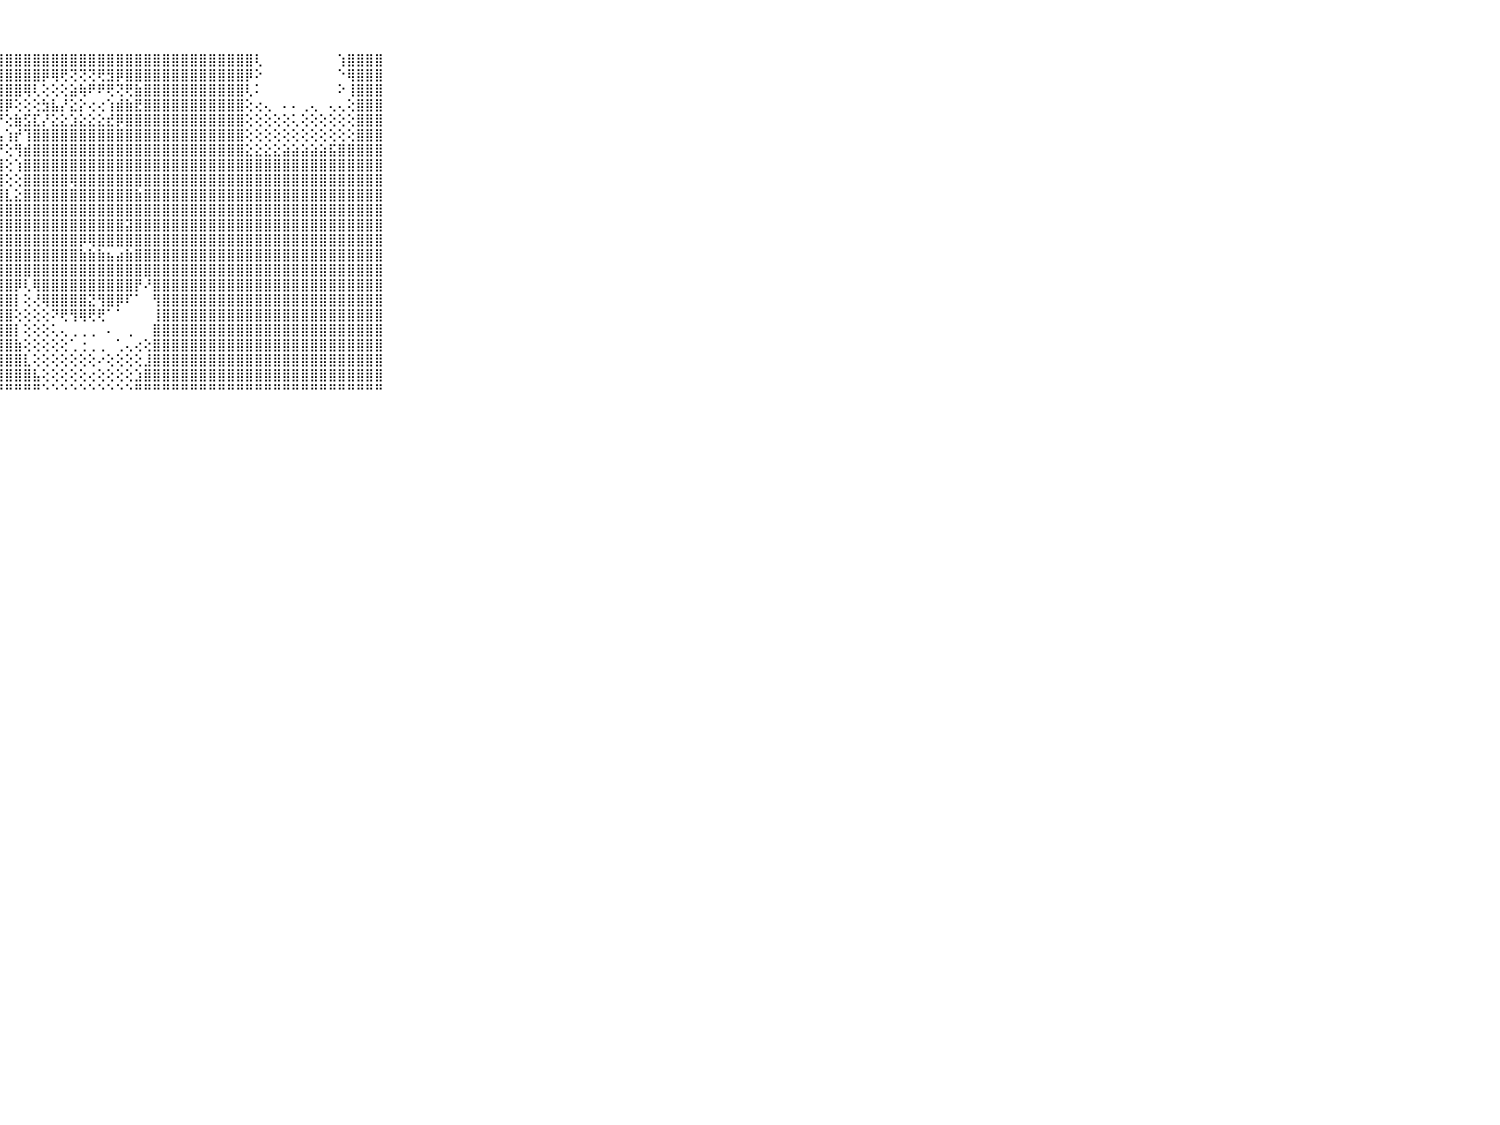

⠀⠀⠀⠀⠀⠀⠀⠀⠀⠀⠀⣿⣿⣿⣿⣿⣿⣿⣿⣿⣿⣿⣿⣿⣿⣿⣿⣿⣿⣿⣿⣿⣿⣿⣿⣿⣿⣿⣿⣿⣿⣿⣿⣿⣿⣿⣿⣿⣿⣿⣿⣿⣿⣿⣿⢇⠀⠀⠀⠀⠀⠀⠀⠀⢱⣿⣿⣿⣿⠀⠀⠀⠀⠀⠀⠀⠀⠀⠀⠀⠀
⠀⠀⠀⠀⠀⠀⠀⠀⠀⠀⠀⣿⣿⣿⣿⣿⣿⣿⣿⣿⣿⣿⣿⣿⣿⣿⣿⣿⣿⣿⣿⣿⡿⢿⢟⢝⢝⢝⢟⣻⡿⣿⣿⣿⣿⣿⣿⣿⣿⣿⣿⣿⣿⣿⡿⠕⠀⠀⠀⠀⠀⠀⠀⠀⠑⢿⣿⣿⣿⠀⠀⠀⠀⠀⠀⠀⠀⠀⠀⠀⠀
⠀⠀⠀⠀⠀⠀⠀⠀⠀⠀⠀⣿⣿⣿⣿⣿⣿⣿⣿⣿⣿⣿⣿⣿⣿⣿⣿⣿⣿⣿⢿⢇⢕⢕⢕⣵⢷⠟⠟⢟⢝⢟⣷⣿⣿⣿⣿⣿⣿⣿⣿⣿⣿⣿⢇⠅⠀⠀⠀⠀⠀⠀⠀⠀⠕⢸⣿⣿⣿⠀⠀⠀⠀⠀⠀⠀⠀⠀⠀⠀⠀
⠀⠀⠀⠀⠀⠀⠀⠀⠀⠀⠀⣿⣿⣿⣿⣿⣿⣿⣿⣿⣿⣿⣿⣿⣿⣿⣿⣿⡿⢕⢕⢕⣳⣧⡜⣕⡕⢔⢔⢱⣾⣷⣟⣿⣿⣿⣿⣿⣿⣿⣿⣿⣿⣿⢕⢔⢄⠀⠄⠄⢀⢄⠀⢄⢄⢕⣿⣿⣿⠀⠀⠀⠀⠀⠀⠀⠀⠀⠀⠀⠀
⠀⠀⠀⠀⠀⠀⠀⠀⠀⠀⠀⣿⣿⣿⣿⣿⣿⣿⣿⣿⣿⣿⣿⣿⣿⣿⣿⡟⢕⣷⣫⣏⡜⣕⣕⣱⣕⣕⣕⣞⡿⣿⣿⣿⣿⣿⣿⣿⣿⣿⣿⣿⣿⣿⢕⢕⢕⢕⢕⢅⢕⢕⢕⢕⢕⢕⣿⣿⣿⠀⠀⠀⠀⠀⠀⠀⠀⠀⠀⠀⠀
⠀⠀⠀⠀⠀⠀⠀⠀⠀⠀⠀⣿⣿⣿⣿⣿⣿⣿⣿⣿⣿⣿⣿⣿⣿⣿⣿⣧⢱⡞⢹⣿⣿⣿⣿⣿⣿⣿⣿⣿⣿⣿⣿⣿⣿⣿⣿⣿⣿⣿⣿⣿⣿⣿⢕⢕⢕⢕⢕⢕⢕⢕⢕⢕⢕⢕⣿⣿⣿⠀⠀⠀⠀⠀⠀⠀⠀⠀⠀⠀⠀
⠀⠀⠀⠀⠀⠀⠀⠀⠀⠀⠀⣿⣿⣿⣿⣿⣿⣿⣿⣿⣿⣿⣿⣿⣿⣿⣿⡟⢕⢻⣾⣿⣿⣿⣿⣿⣿⣿⣿⣿⣿⣿⣿⣿⣿⣿⣿⣿⣿⣿⣿⣿⣿⣿⣕⣕⣕⣕⣵⣵⣵⣵⣵⣯⣿⣿⣿⣿⣿⠀⠀⠀⠀⠀⠀⠀⠀⠀⠀⠀⠀
⠀⠀⠀⠀⠀⠀⠀⠀⠀⠀⠀⣿⣿⣿⣿⣿⣿⣿⣿⣿⣿⣿⣿⣿⣿⣿⣿⣿⢕⢱⣿⣿⣿⣿⣿⣿⣿⣿⣿⣿⣿⣿⣿⣿⣿⣿⣿⣿⣿⣿⣿⣿⣿⣿⣿⣿⣿⣿⣿⣿⣿⣿⣿⣿⣿⣿⣿⣿⣿⠀⠀⠀⠀⠀⠀⠀⠀⠀⠀⠀⠀
⠀⠀⠀⠀⠀⠀⠀⠀⠀⠀⠀⣿⣿⣿⣿⣿⣿⣿⣿⣿⣿⣿⣿⣿⣿⣿⣿⣿⢕⢕⣿⣿⣿⣿⣿⢿⣿⣿⣿⣿⣿⣿⣿⣿⣿⣿⣿⣿⣿⣿⣿⣿⣿⣿⣿⣿⣿⣿⣿⣿⣿⣿⣿⣿⣿⣿⣿⣿⣿⠀⠀⠀⠀⠀⠀⠀⠀⠀⠀⠀⠀
⠀⠀⠀⠀⠀⠀⠀⠀⠀⠀⠀⣿⣿⣿⣿⣿⣿⣿⣿⣿⣿⣿⣿⣿⣿⣿⣿⣿⣇⣕⣿⣿⣿⣿⣿⣿⣿⣿⣿⣿⣿⣿⣷⣿⣿⣿⣿⣿⣿⣿⣿⣿⣿⣿⣿⣿⣿⣿⣿⣿⣿⣿⣿⣿⣿⣿⣿⣿⣿⠀⠀⠀⠀⠀⠀⠀⠀⠀⠀⠀⠀
⠀⠀⠀⠀⠀⠀⠀⠀⠀⠀⠀⣿⣿⣿⣿⣿⣿⣿⣿⣿⣿⣿⣿⣿⣿⣿⣿⣿⣿⣿⣿⣿⣿⣿⣿⣿⣿⣿⣿⣿⣿⣿⣿⣿⣿⣿⣿⣿⣿⣿⣿⣿⣿⣿⣿⣿⣿⣿⣿⣿⣿⣿⣿⣿⣿⣿⣿⣿⣿⠀⠀⠀⠀⠀⠀⠀⠀⠀⠀⠀⠀
⠀⠀⠀⠀⠀⠀⠀⠀⠀⠀⠀⣿⣿⣿⣿⣿⣿⣿⣿⣿⣿⣿⣿⣿⣿⣿⣿⣿⣿⣿⣿⣿⣿⣿⣿⣿⣿⣿⣿⣿⣿⣽⣿⣿⣿⣿⣿⣿⣿⣿⣿⣿⣿⣿⣿⣿⣿⣿⣿⣿⣿⣿⣿⣿⣿⣿⣿⣿⣿⠀⠀⠀⠀⠀⠀⠀⠀⠀⠀⠀⠀
⠀⠀⠀⠀⠀⠀⠀⠀⠀⠀⠀⣿⣿⣿⣿⣿⣿⣿⣿⣿⣿⣿⣿⣿⣿⣿⣿⣿⣿⣿⣿⣿⣿⣿⣿⣿⡿⢿⣿⣿⣿⣿⣿⣿⣿⣿⣿⣿⣿⣿⣿⣿⣿⣿⣿⣿⣿⣿⣿⣿⣿⣿⣿⣿⣿⣿⣿⣿⣿⠀⠀⠀⠀⠀⠀⠀⠀⠀⠀⠀⠀
⠀⠀⠀⠀⠀⠀⠀⠀⠀⠀⠀⣿⣿⣿⣿⣿⣿⣿⣿⣿⣿⣿⣿⣿⣿⣿⣿⣿⣿⣿⣿⣿⣿⣿⣿⣿⣷⣷⣷⣦⣴⣷⣿⣿⣿⣿⣿⣿⣿⣿⣿⣿⣿⣿⣿⣿⣿⣿⣿⣿⣿⣿⣿⣿⣿⣿⣿⣿⣿⠀⠀⠀⠀⠀⠀⠀⠀⠀⠀⠀⠀
⠀⠀⠀⠀⠀⠀⠀⠀⠀⠀⠀⣿⣿⣿⣿⣿⣿⣿⣿⣿⣿⣿⣿⣿⣿⣿⣿⣿⣿⣿⣿⣿⣿⣿⣿⣿⣿⣿⣿⣿⣿⣿⣿⣿⣿⣿⣿⣿⣿⣿⣿⣿⣿⣿⣿⣿⣿⣿⣿⣿⣿⣿⣿⣿⣿⣿⣿⣿⣿⠀⠀⠀⠀⠀⠀⠀⠀⠀⠀⠀⠀
⠀⠀⠀⠀⠀⠀⠀⠀⠀⠀⠀⣿⣿⣿⣿⣿⣿⣿⣿⣿⣿⣿⣿⣿⣿⣿⣿⣿⣿⡿⢇⢿⣿⣿⣿⣿⣿⣿⣿⣿⣿⣿⡟⠜⣿⣿⣿⣿⣿⣿⣿⣿⣿⣿⣿⣿⣿⣿⣿⣿⣿⣿⣿⣿⣿⣿⣿⣿⣿⠀⠀⠀⠀⠀⠀⠀⠀⠀⠀⠀⠀
⠀⠀⠀⠀⠀⠀⠀⠀⠀⠀⠀⣿⣿⣿⣿⣿⣿⣿⣿⣿⣿⣿⣿⣿⣿⣿⣿⣿⣿⡇⢕⢜⢿⣿⣿⣿⣿⣝⢻⣿⡿⠏⠁⠀⢻⣿⣿⣿⣿⣿⣿⣿⣿⣿⣿⣿⣿⣿⣿⣿⣿⣿⣿⣿⣿⣿⣿⣿⣿⠀⠀⠀⠀⠀⠀⠀⠀⠀⠀⠀⠀
⠀⠀⠀⠀⠀⠀⠀⠀⠀⠀⠀⣿⣿⣿⣿⣿⣿⣿⣿⣿⣿⣿⣿⣿⣿⣿⣿⣿⣿⢕⢕⢕⢕⠝⢟⢻⢿⢟⢟⠁⠁⠀⠀⠀⢸⣿⣿⣿⣿⣿⣿⣿⣿⣿⣿⣿⣿⣿⣿⣿⣿⣿⣿⣿⣿⣿⣿⣿⣿⠀⠀⠀⠀⠀⠀⠀⠀⠀⠀⠀⠀
⠀⠀⠀⠀⠀⠀⠀⠀⠀⠀⠀⣿⣿⣿⣿⣿⣿⣿⣿⣿⣿⣿⣿⣿⣿⣿⣿⣿⣿⡇⢕⢕⢕⢅⢄⢀⢀⢀⠀⠄⠀⢀⠀⠀⣿⣿⣿⣿⣿⣿⣿⣿⣿⣿⣿⣿⣿⣿⣿⣿⣿⣿⣿⣿⣿⣿⣿⣿⣿⠀⠀⠀⠀⠀⠀⠀⠀⠀⠀⠀⠀
⠀⠀⠀⠀⠀⠀⠀⠀⠀⠀⠀⣿⣿⣿⣿⣿⣿⣿⣿⣿⣿⣿⣿⣿⣿⣿⣿⣿⣿⣷⢕⢕⢕⢕⢕⢁⢐⢀⢀⠀⢁⢄⢔⢕⣿⣿⣿⣿⣿⣿⣿⣿⣿⣿⣿⣿⣿⣿⣿⣿⣿⣿⣿⣿⣿⣿⣿⣿⣿⠀⠀⠀⠀⠀⠀⠀⠀⠀⠀⠀⠀
⠀⠀⠀⠀⠀⠀⠀⠀⠀⠀⠀⣿⣿⣿⣿⣿⣿⣿⣿⣿⣿⣿⣿⣿⣿⣿⣿⣿⣿⣿⣇⢕⢕⢕⢕⢕⢕⢕⠔⢕⢕⢕⢕⣸⣿⣿⣿⣿⣿⣿⣿⣿⣿⣿⣿⣿⣿⣿⣿⣿⣿⣿⣿⣿⣿⣿⣿⣿⣿⠀⠀⠀⠀⠀⠀⠀⠀⠀⠀⠀⠀
⠀⠀⠀⠀⠀⠀⠀⠀⠀⠀⠀⣿⣿⣿⣿⣿⣿⣿⣿⣿⣿⣿⣿⣿⣿⣿⣿⣿⣿⣿⣿⣧⢕⢕⢕⢕⢕⢔⢕⢕⢕⢕⣱⣿⣿⣿⣿⣿⣿⣿⣿⣿⣿⣿⣿⣿⣿⣿⣿⣿⣿⣿⣿⣿⣿⣿⣿⣿⣿⠀⠀⠀⠀⠀⠀⠀⠀⠀⠀⠀⠀
⠀⠀⠀⠀⠀⠀⠀⠀⠀⠀⠀⠛⠛⠛⠛⠛⠛⠛⠛⠛⠛⠛⠛⠛⠛⠛⠛⠛⠛⠛⠛⠛⠑⠑⠑⠑⠑⠑⠑⠑⠑⠑⠛⠛⠛⠛⠛⠛⠛⠛⠛⠛⠛⠛⠛⠛⠛⠛⠛⠛⠛⠛⠛⠛⠛⠛⠛⠛⠛⠀⠀⠀⠀⠀⠀⠀⠀⠀⠀⠀⠀